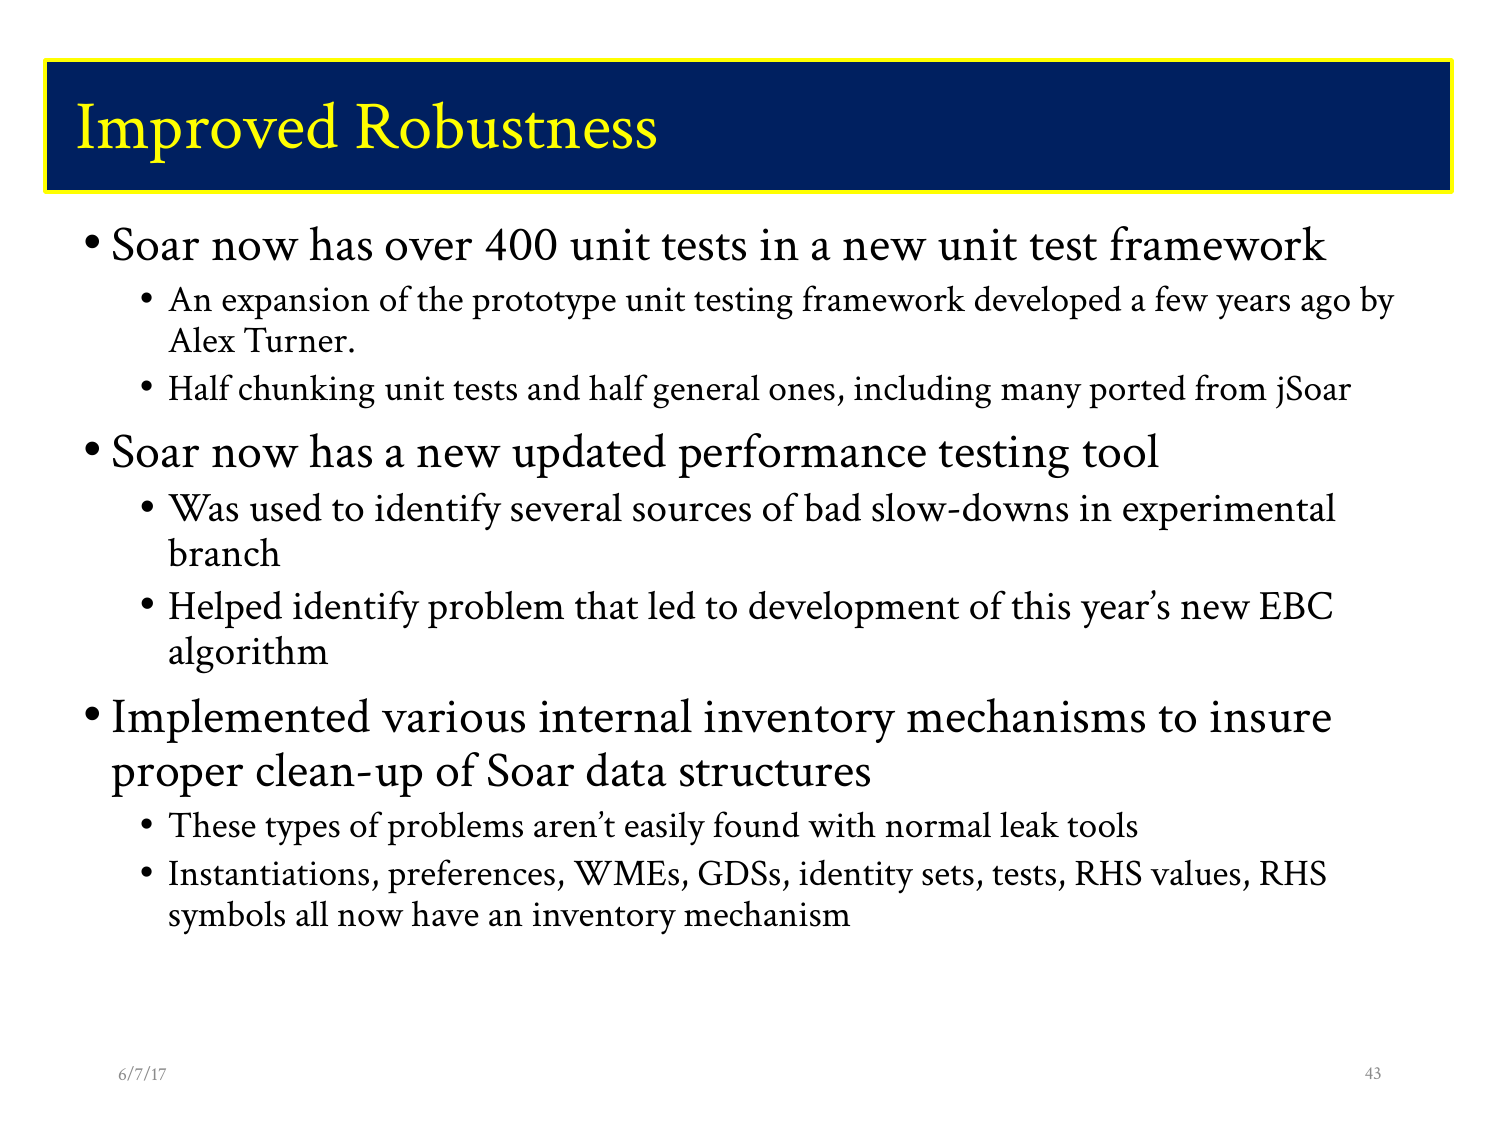

# Improved Robustness
Soar now has over 400 unit tests in a new unit test framework
An expansion of the prototype unit testing framework developed a few years ago by Alex Turner.
Half chunking unit tests and half general ones, including many ported from jSoar
Soar now has a new updated performance testing tool
Was used to identify several sources of bad slow-downs in experimental branch
Helped identify problem that led to development of this year’s new EBC algorithm
Implemented various internal inventory mechanisms to insure proper clean-up of Soar data structures
These types of problems aren’t easily found with normal leak tools
Instantiations, preferences, WMEs, GDSs, identity sets, tests, RHS values, RHS symbols all now have an inventory mechanism

6/7/17
43